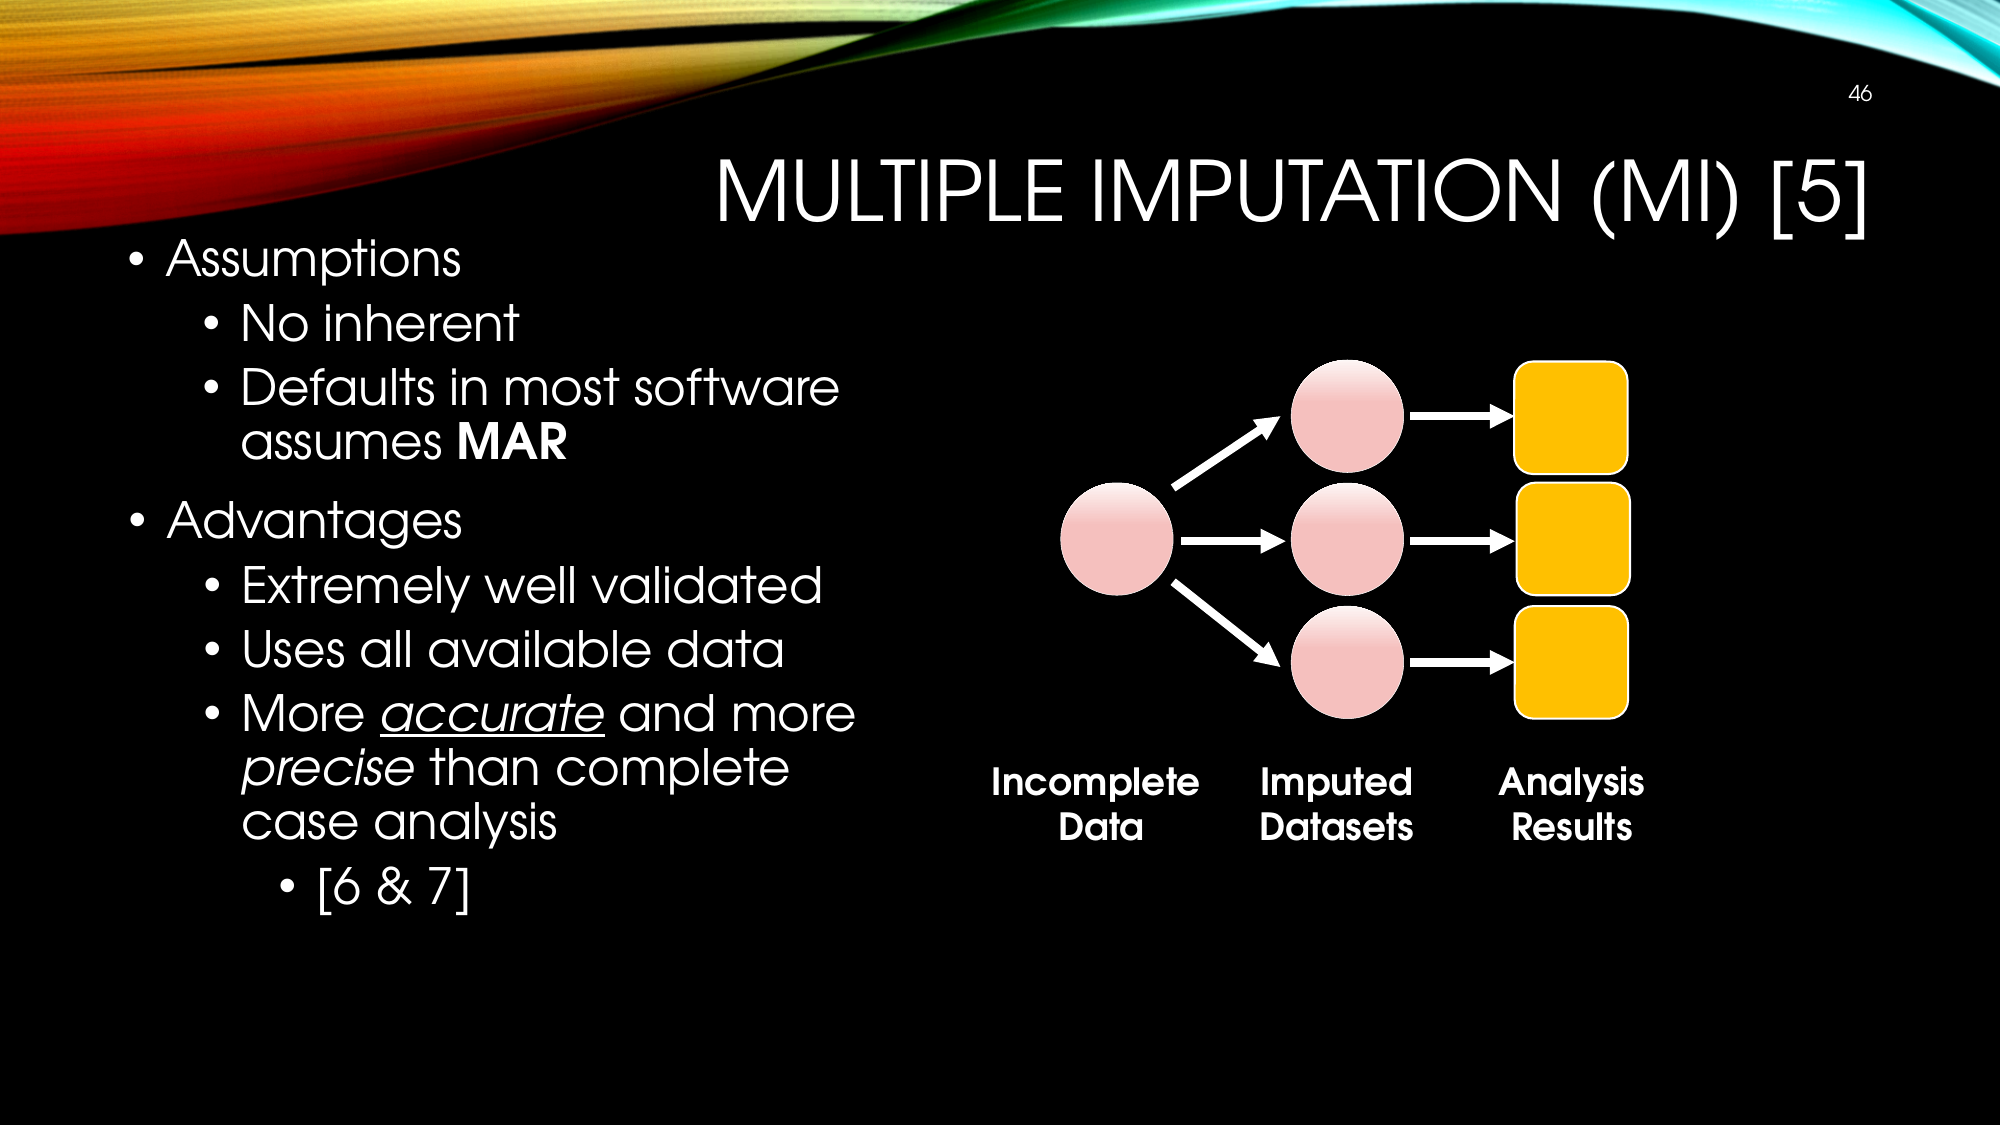

46
# Multiple Imputation (MI) [5]
Assumptions
No inherent
Defaults in most software assumes MAR

Advantages
Extremely well validated
Uses all available data
More accurate and more precise than complete case analysis
[6 & 7]

Incomplete
Data
Imputed
Datasets
Analysis
Results